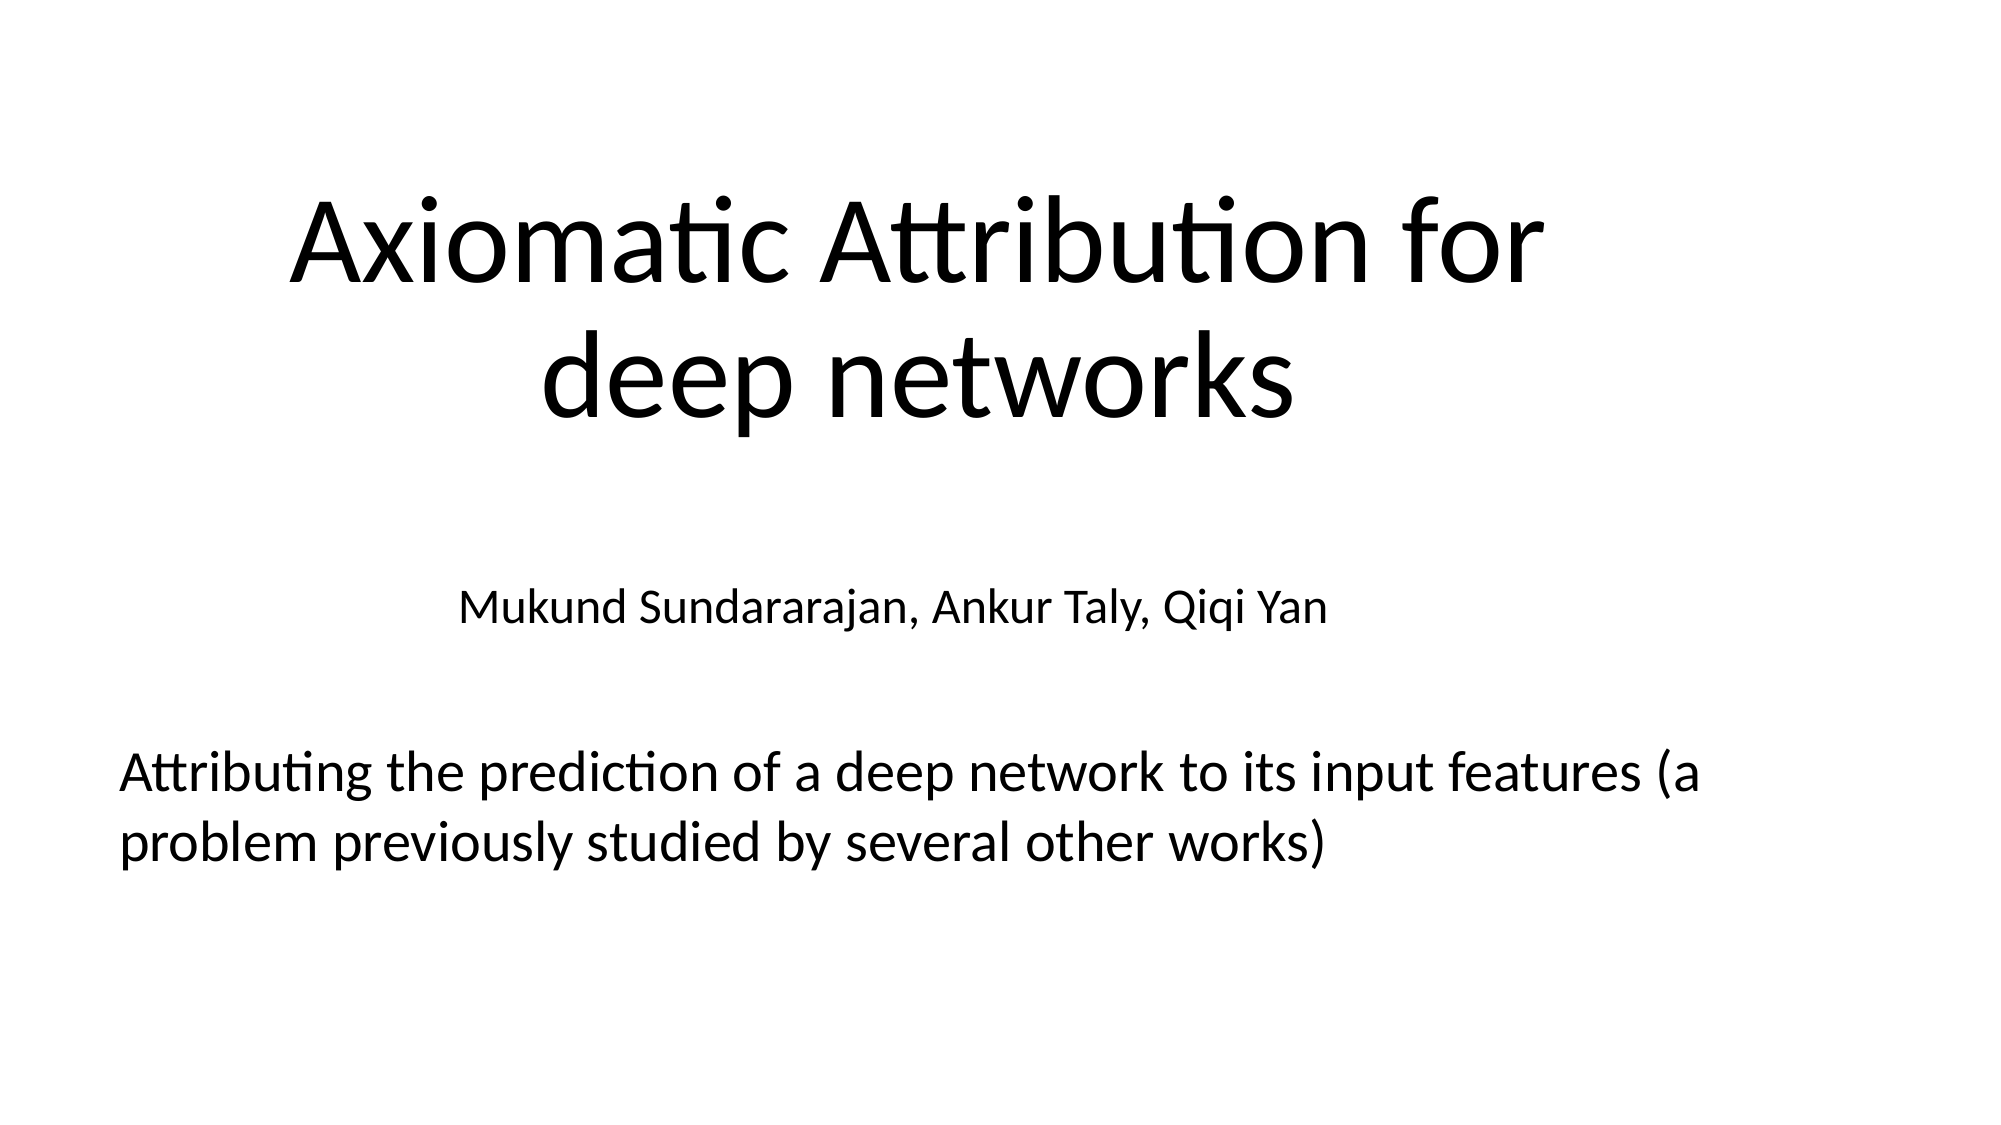

# Axiomatic Attribution for deep networks
Mukund Sundararajan, Ankur Taly, Qiqi Yan
Attributing the prediction of a deep network to its input features (a problem previously studied by several other works)